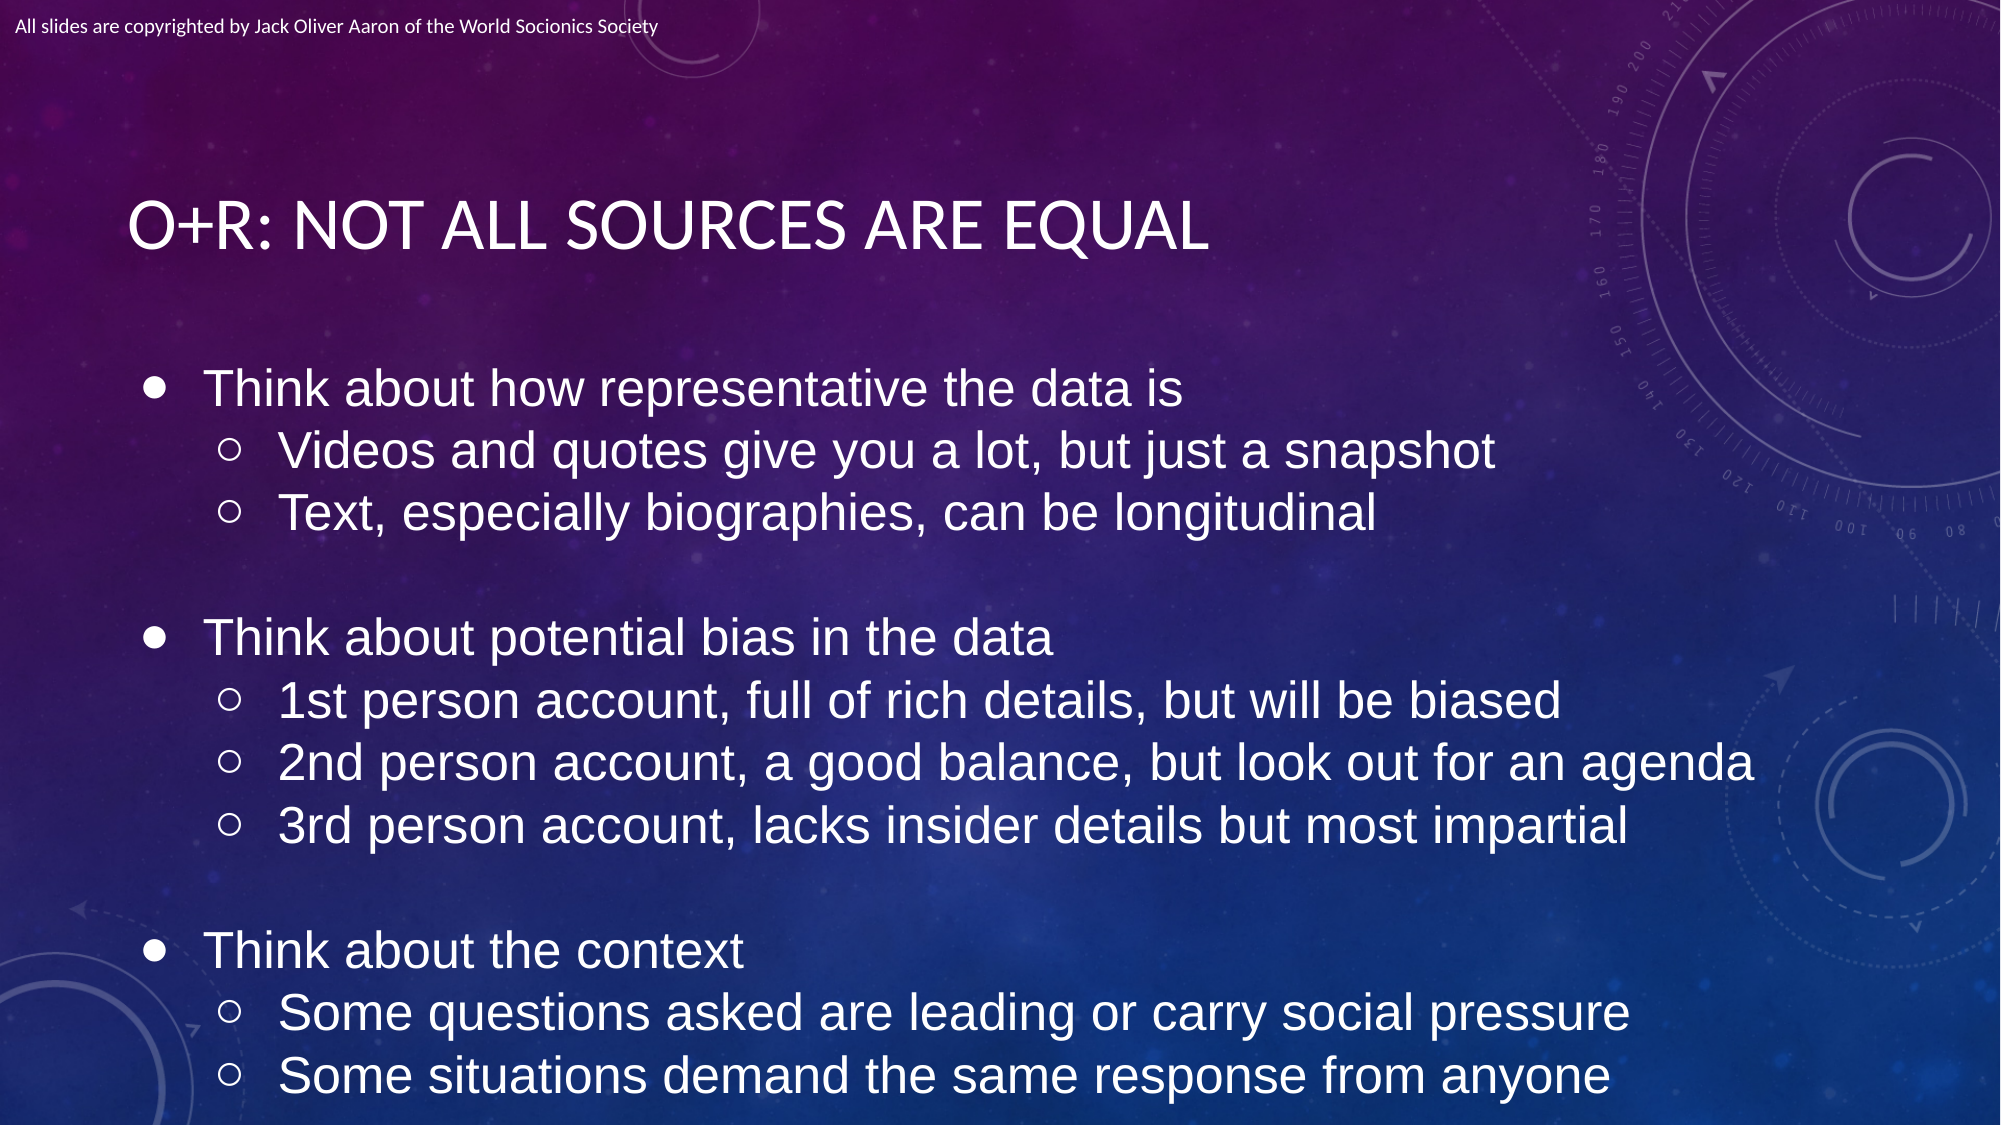

All slides are copyrighted by Jack Oliver Aaron of the World Socionics Society
# O+R: NOT ALL SOURCES ARE EQUAL
Think about how representative the data is
Videos and quotes give you a lot, but just a snapshot
Text, especially biographies, can be longitudinal

Think about potential bias in the data
1st person account, full of rich details, but will be biased
2nd person account, a good balance, but look out for an agenda
3rd person account, lacks insider details but most impartial

Think about the context
Some questions asked are leading or carry social pressure
Some situations demand the same response from anyone